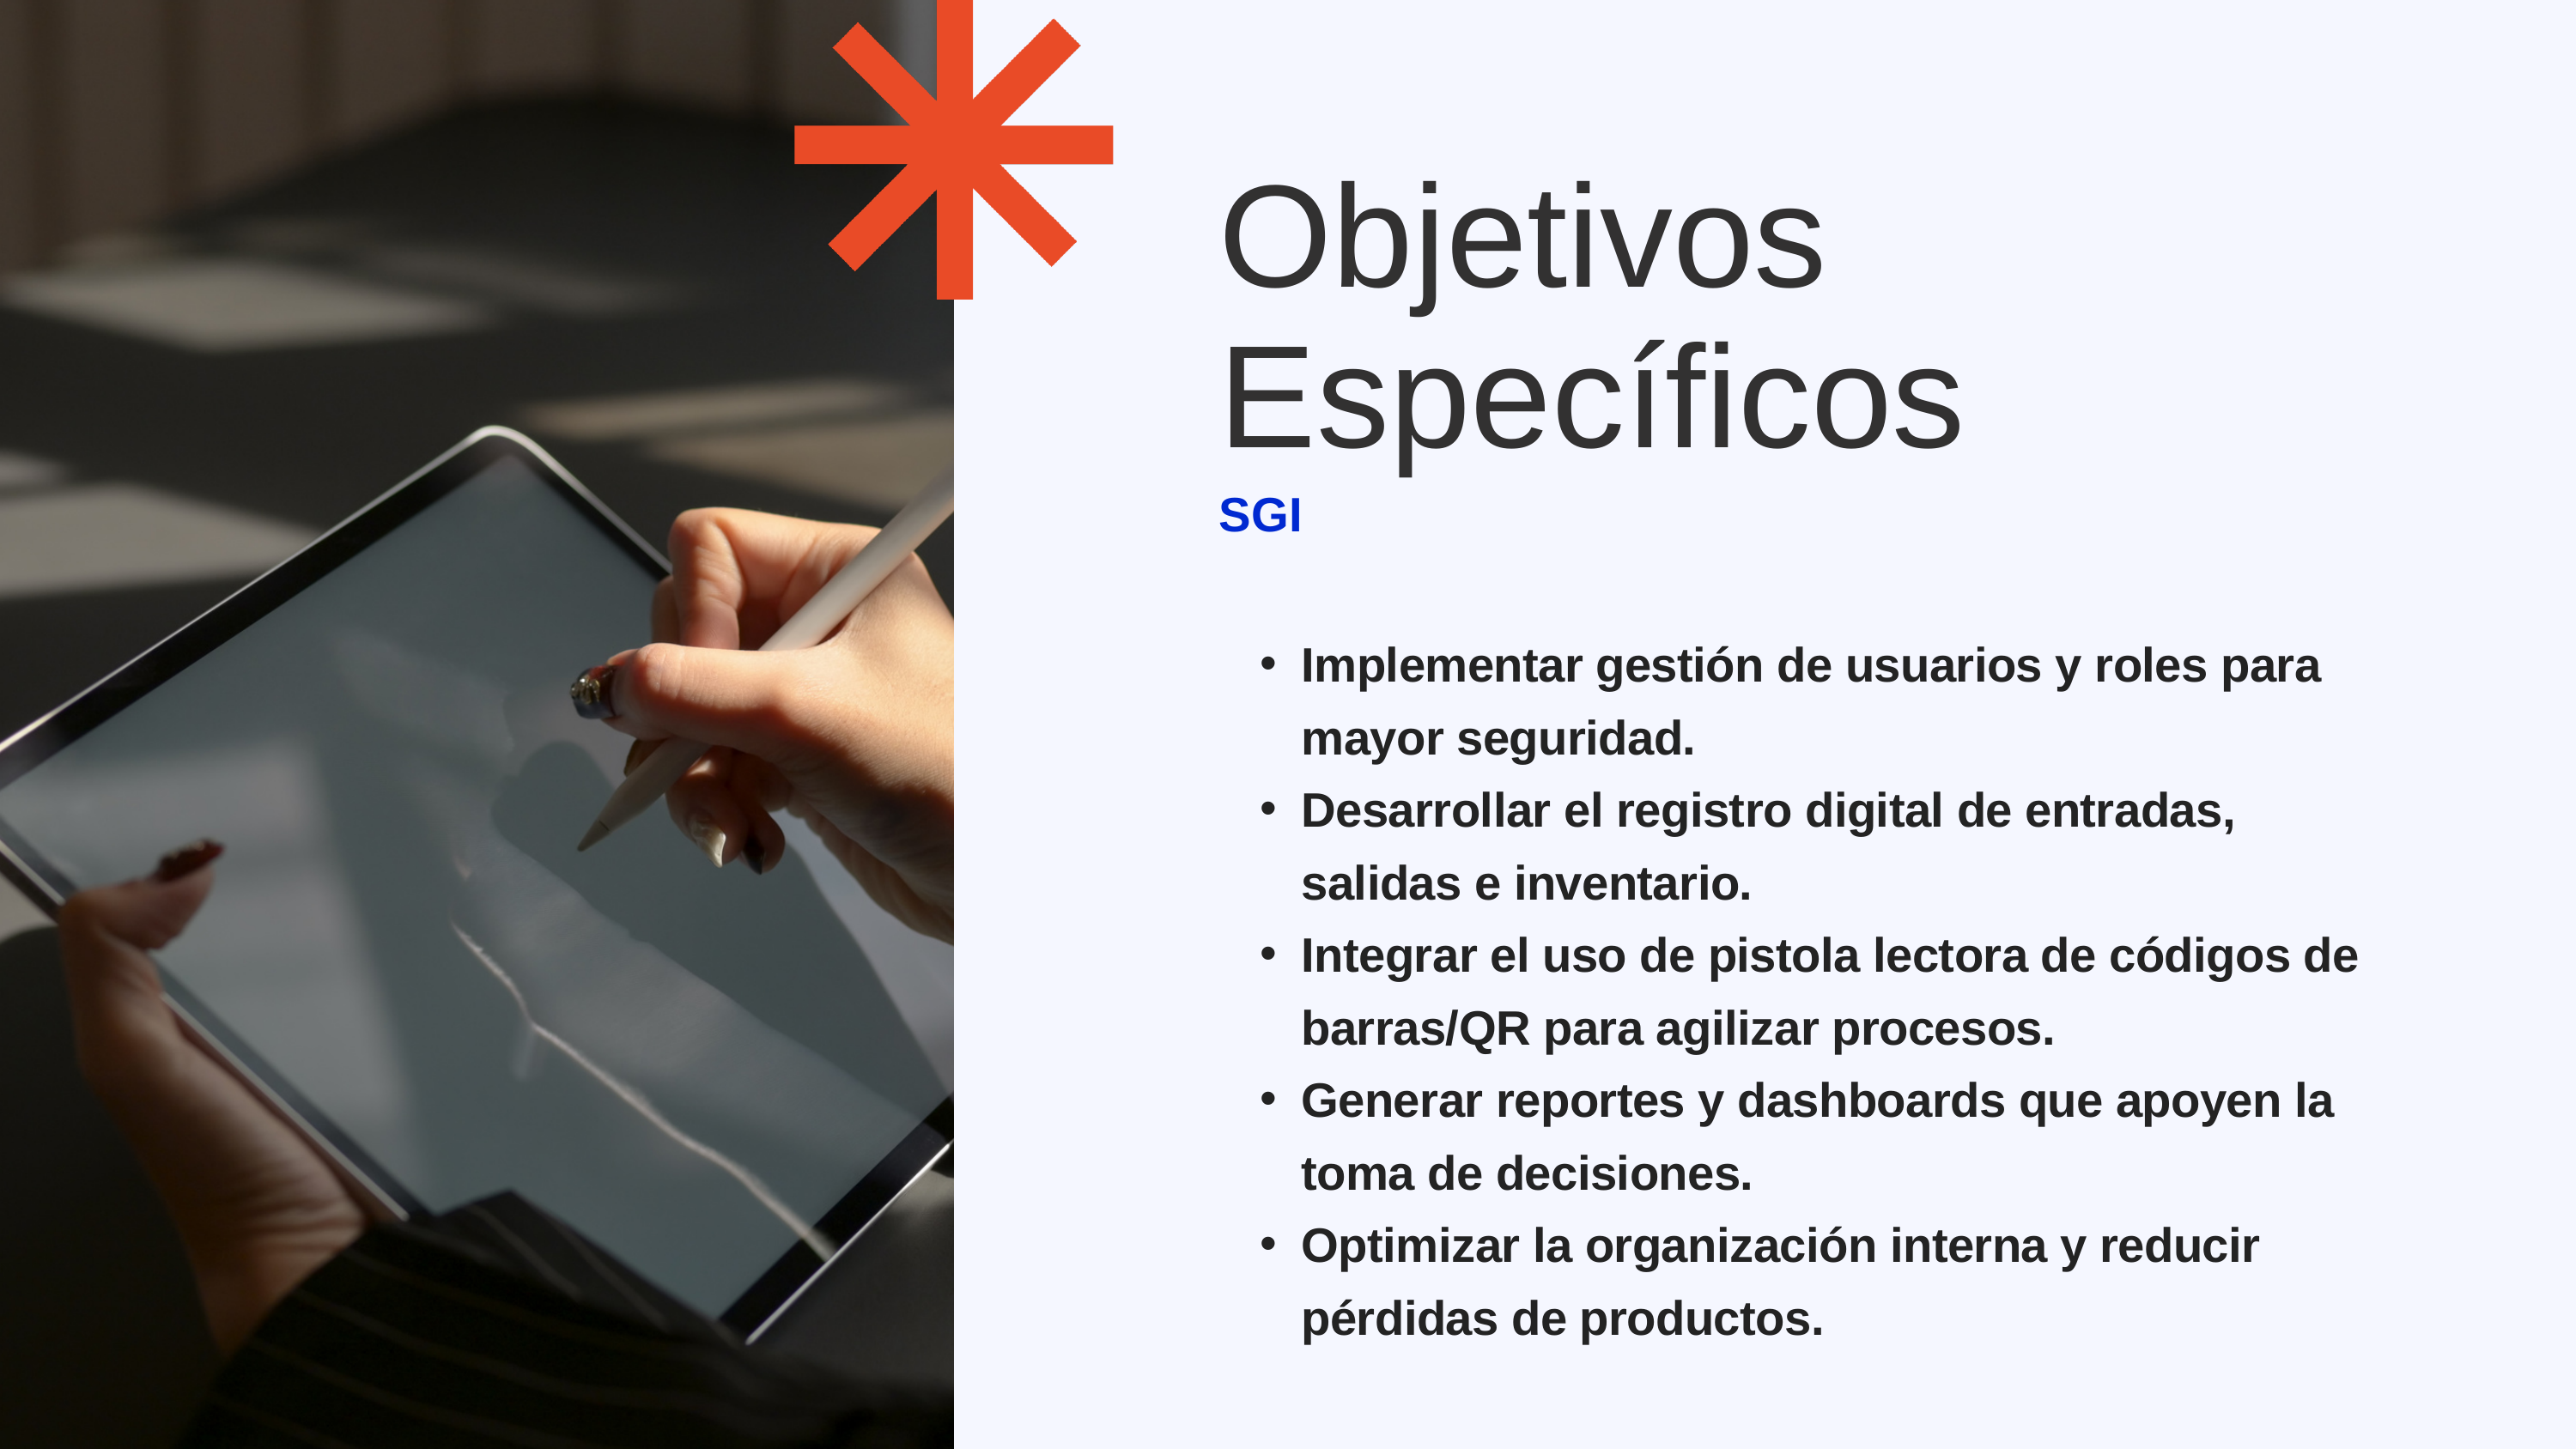

Objetivos
Específicos
SGI
Implementar gestión de usuarios y roles para mayor seguridad.
Desarrollar el registro digital de entradas, salidas e inventario.
Integrar el uso de pistola lectora de códigos de barras/QR para agilizar procesos.
Generar reportes y dashboards que apoyen la toma de decisiones.
Optimizar la organización interna y reducir pérdidas de productos.